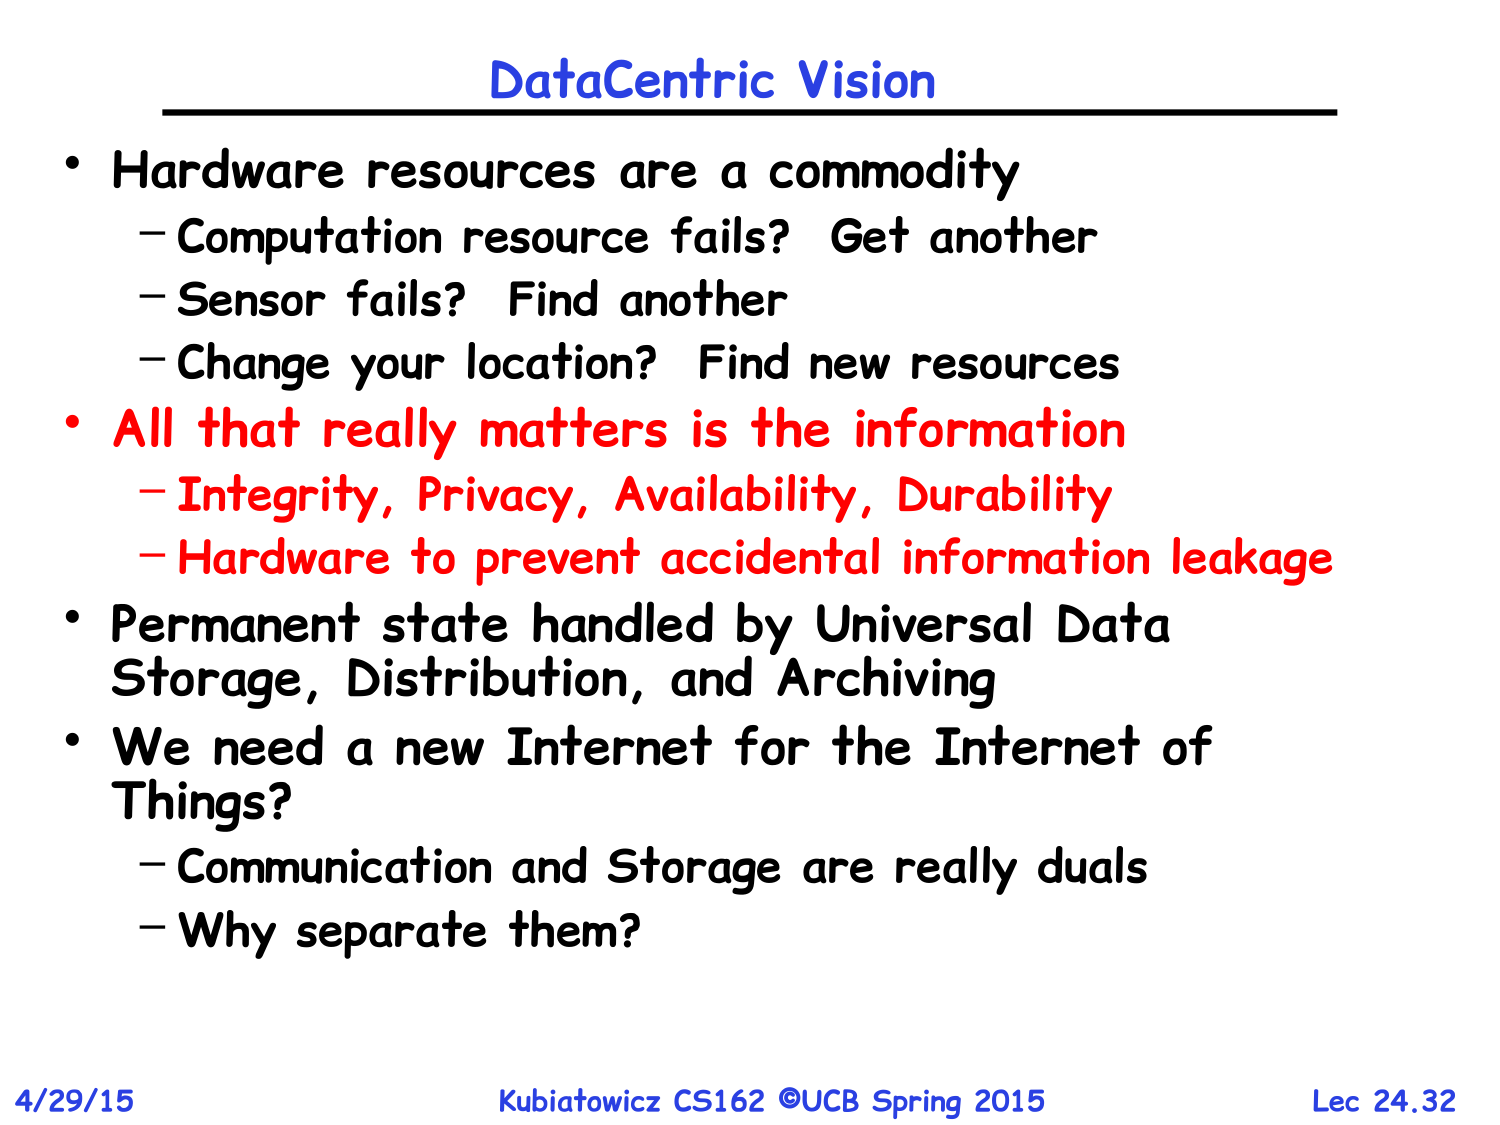

# DataCentric Vision
Hardware resources are a commodity
Computation resource fails?  Get another
Sensor fails?  Find another
Change your location?  Find new resources
All that really matters is the information
Integrity, Privacy, Availability, Durability
Hardware to prevent accidental information leakage
Permanent state handled by Universal Data Storage, Distribution, and Archiving
We need a new Internet for the Internet of Things?
Communication and Storage are really duals
Why separate them?